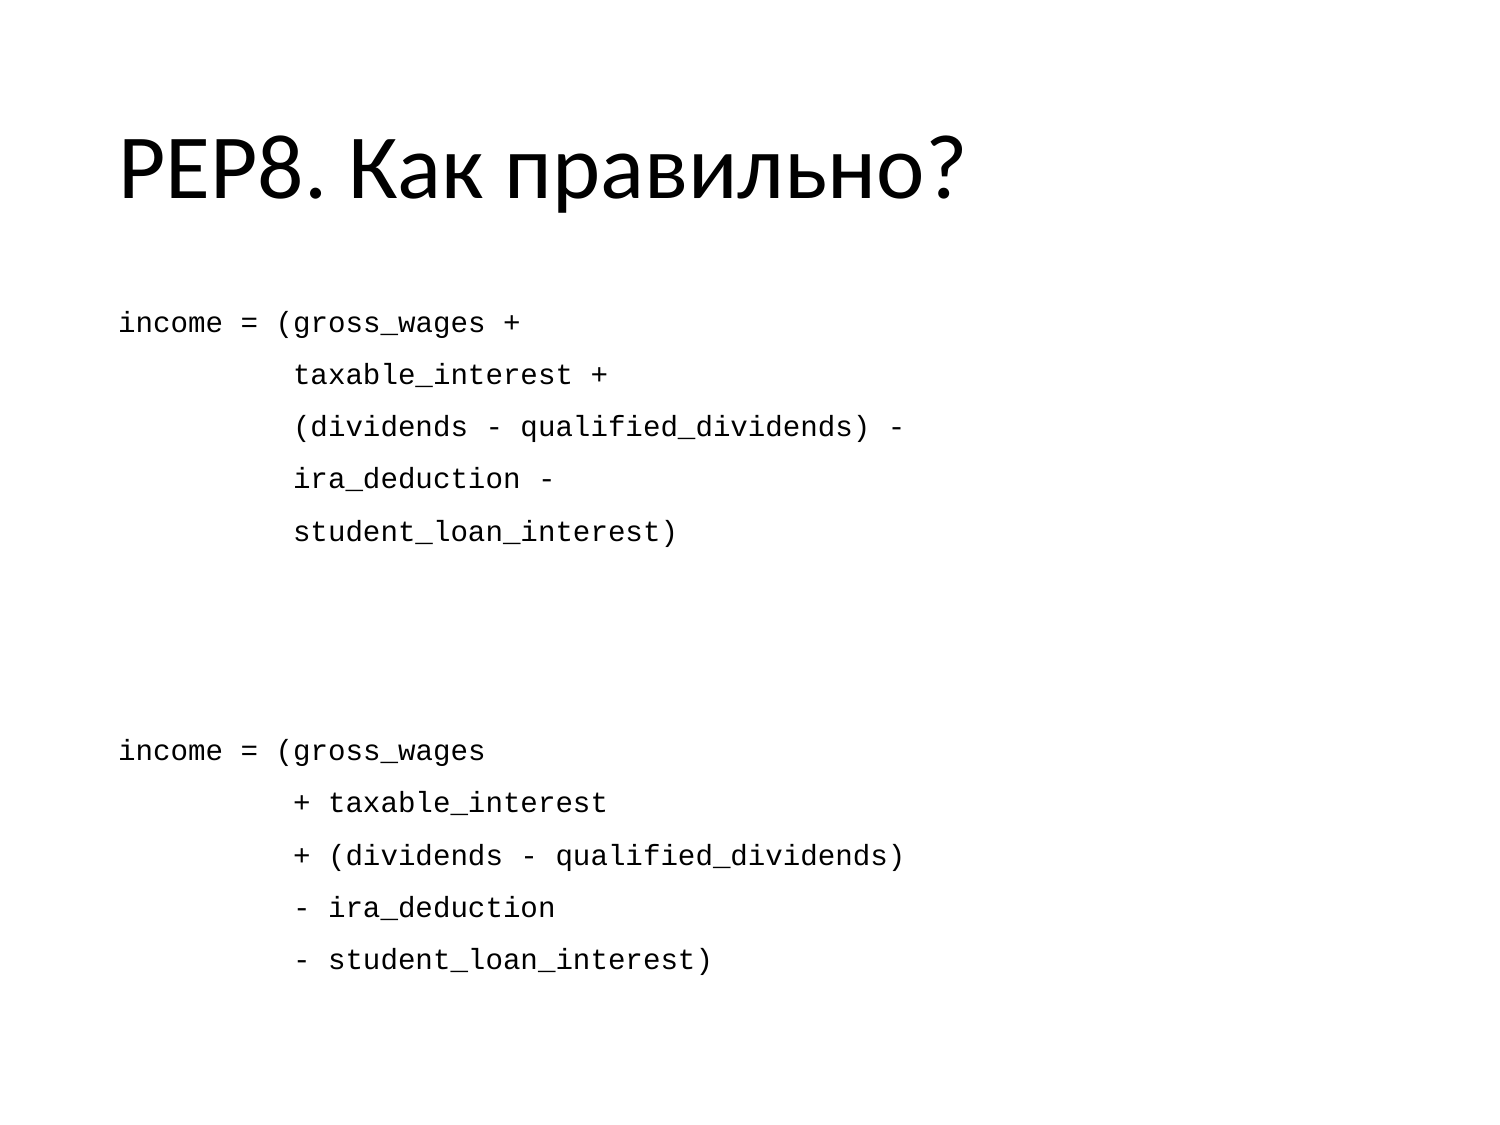

# PEP8. Как правильно?
income = (gross_wages +
          taxable_interest +
          (dividends - qualified_dividends) -
          ira_deduction -
          student_loan_interest)

income = (gross_wages
          + taxable_interest
          + (dividends - qualified_dividends)
          - ira_deduction
          - student_loan_interest)